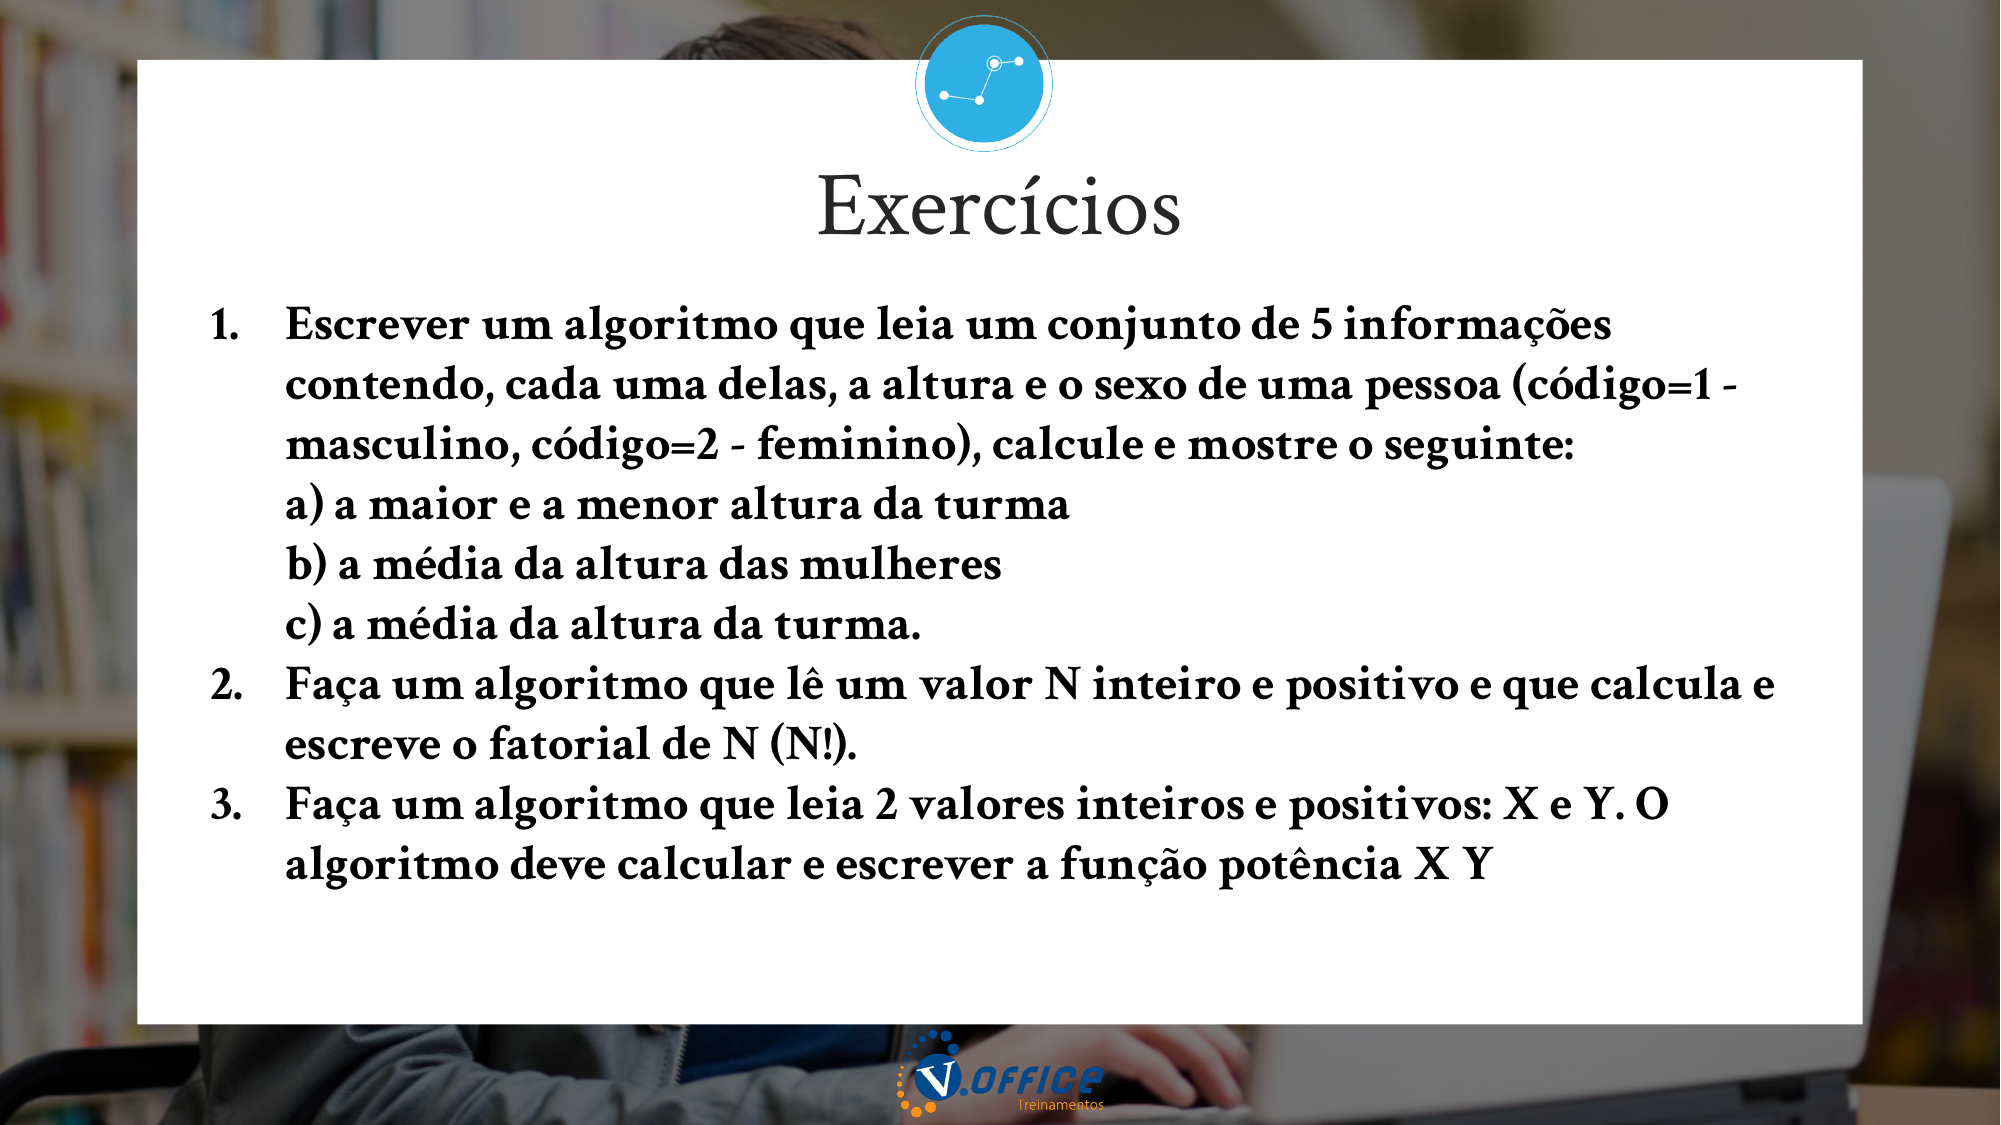

Exercícios
Escrever um algoritmo que leia um conjunto de 5 informações contendo, cada uma delas, a altura e o sexo de uma pessoa (código=1 - masculino, código=2 - feminino), calcule e mostre o seguinte:
a) a maior e a menor altura da turma
b) a média da altura das mulheres
c) a média da altura da turma.
Faça um algoritmo que lê um valor N inteiro e positivo e que calcula e escreve o fatorial de N (N!).
Faça um algoritmo que leia 2 valores inteiros e positivos: X e Y. O algoritmo deve calcular e escrever a função potência X Y